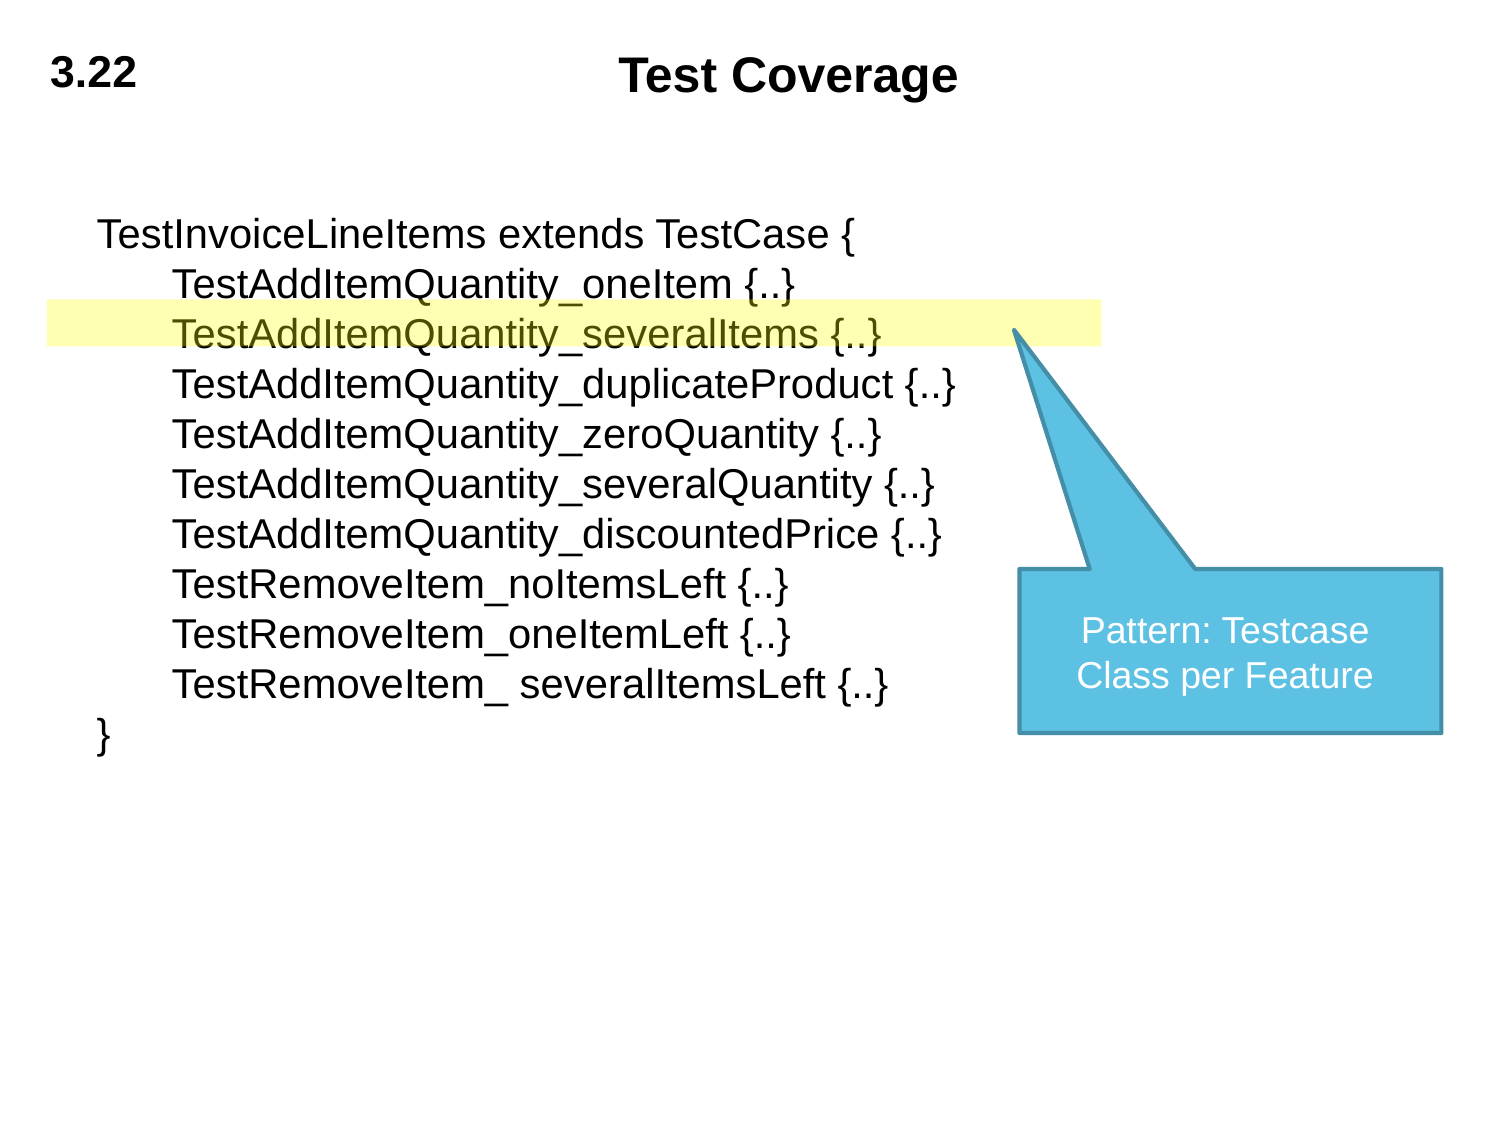

3.22
# Test Coverage

TestInvoiceLineItems extends TestCase {
TestAddItemQuantity_oneItem {..}
TestAddItemQuantity_severalItems {..}
TestAddItemQuantity_duplicateProduct {..}
TestAddItemQuantity_zeroQuantity {..}
TestAddItemQuantity_severalQuantity {..}
TestAddItemQuantity_discountedPrice {..}
TestRemoveItem_noItemsLeft {..}
TestRemoveItem_oneItemLeft {..}
TestRemoveItem_ severalItemsLeft {..}
}

Pattern: Testcase
Class per Feature